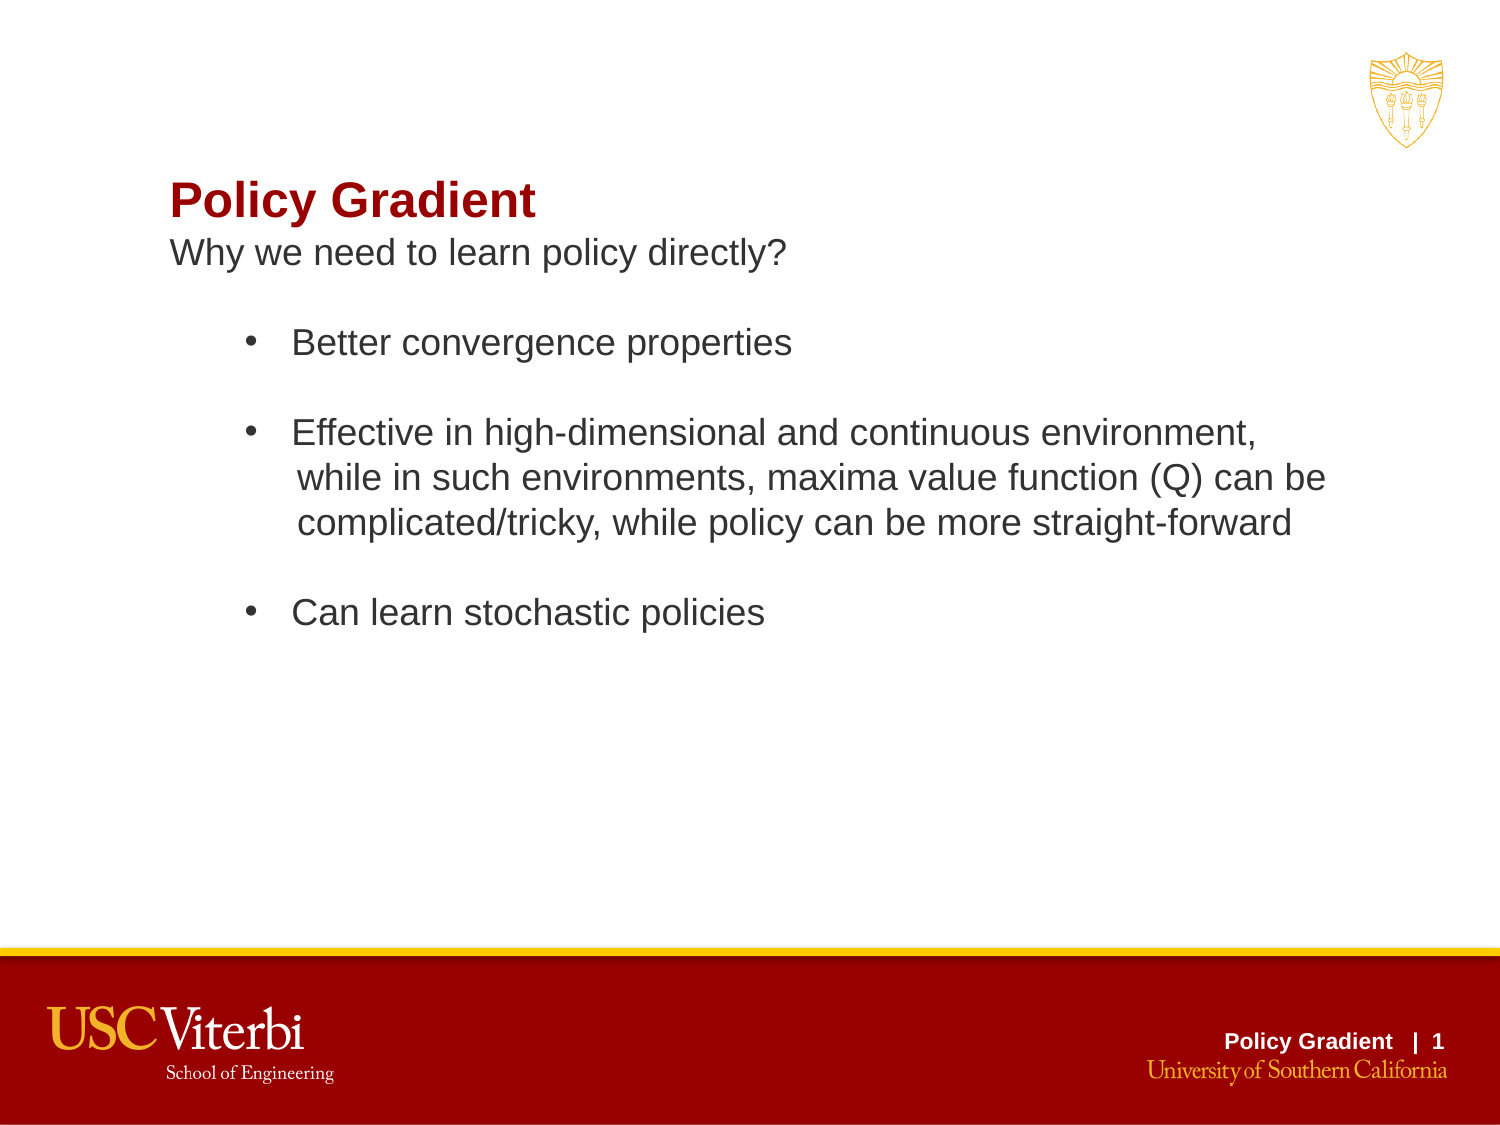

Policy Gradient
Why we need to learn policy directly?

Better convergence properties

Effective in high-dimensional and continuous environment,
     while in such environments, maxima value function (Q) can be
     complicated/tricky, while policy can be more straight-forward

Can learn stochastic policies

Policy Gradient   |  1